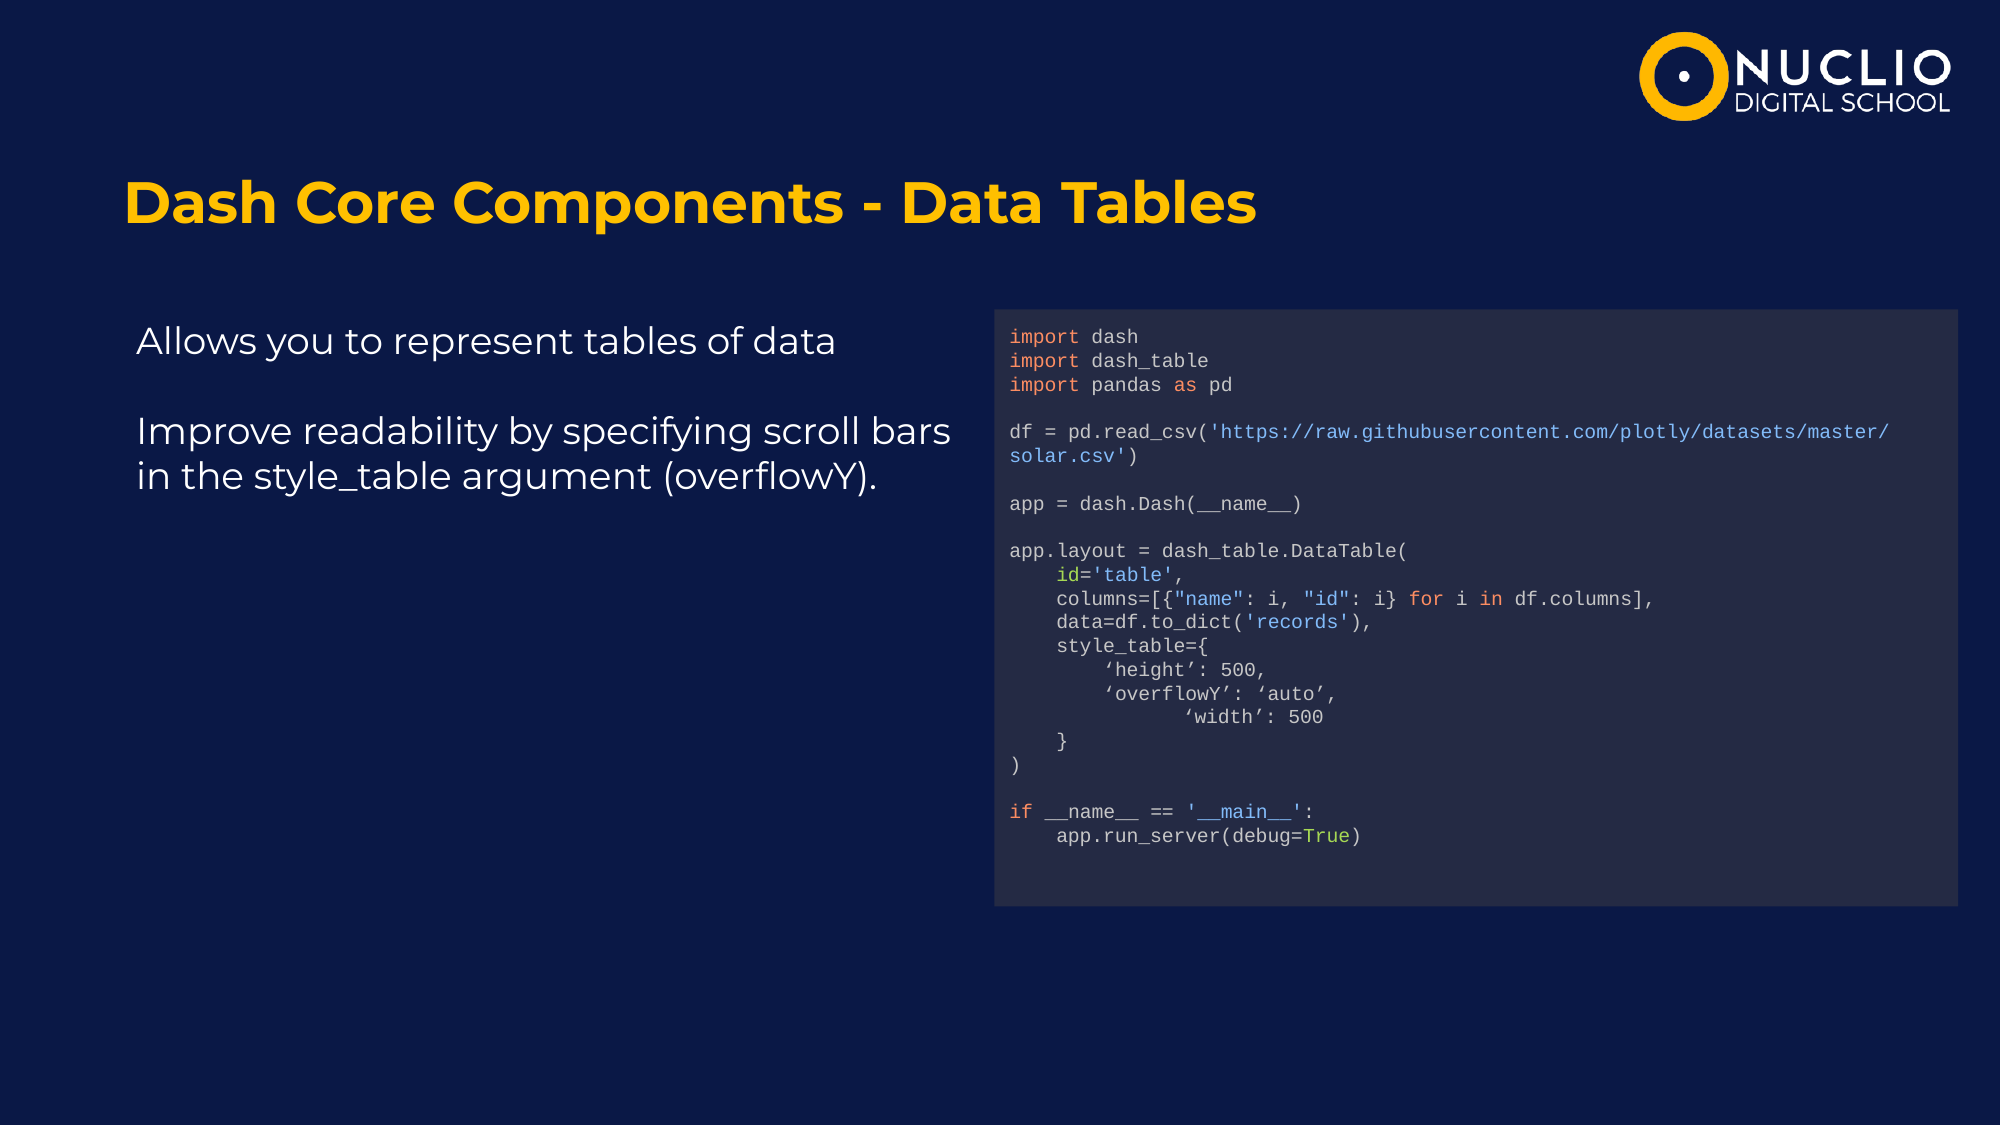

Dash Core Components - Data Tables
Allows you to represent tables of data

Improve readability by specifying scroll bars in the style_table argument (overflowY).

import dash
import dash_table
import pandas as pd

df = pd.read_csv('https://raw.githubusercontent.com/plotly/datasets/master/solar.csv')

app = dash.Dash(__name__)

app.layout = dash_table.DataTable(
    id='table',
    columns=[{"name": i, "id": i} for i in df.columns],
    data=df.to_dict('records'),
    style_table={
        ‘height’: 500,
        ‘overflowY’: ‘auto’,
	  ‘width’: 500
    }
)

if __name__ == '__main__':
    app.run_server(debug=True)